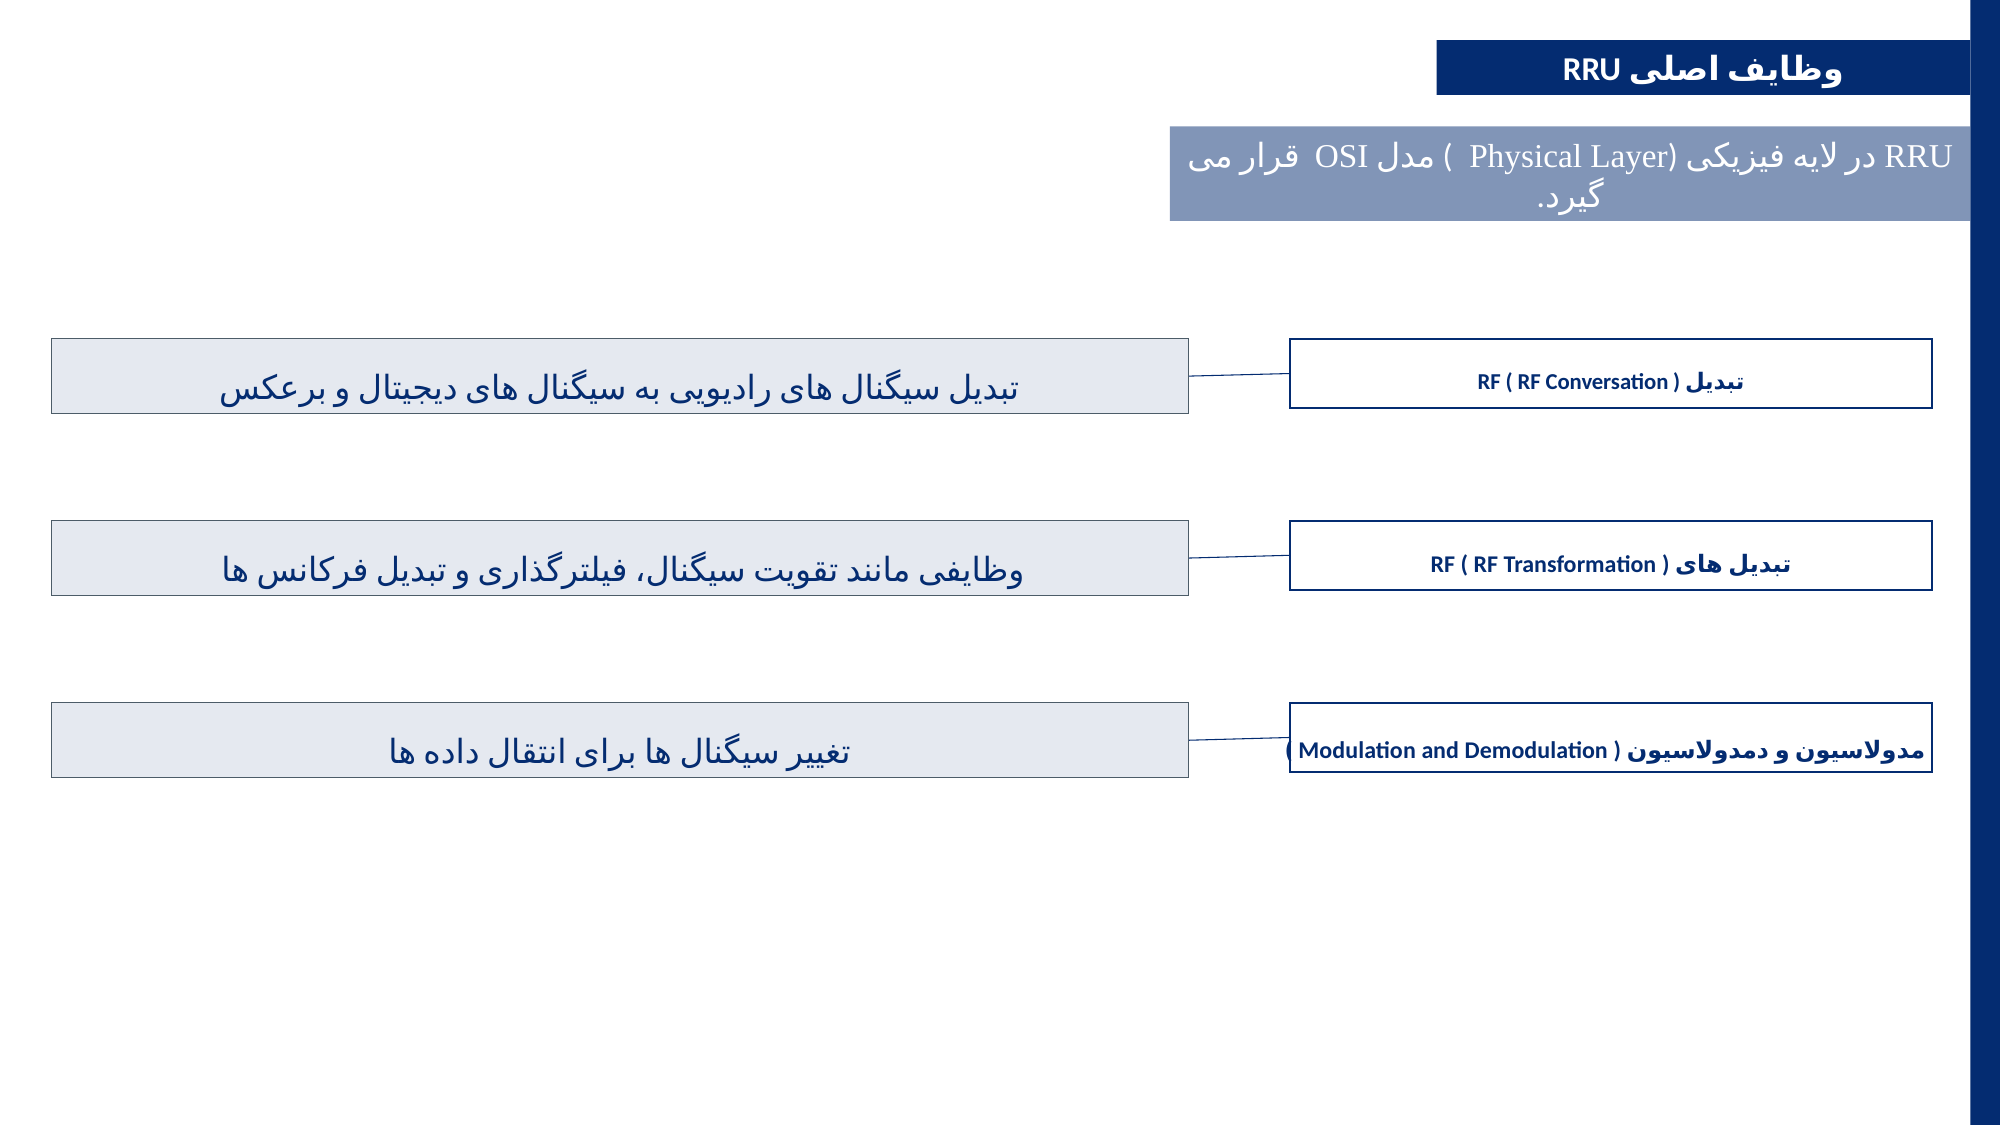

وظایف اصلی RRU
RRU در لایه فیزیکی (Physical Layer  ) مدل OSI  قرار می گیرد.
تبدیل RF ( RF Conversation )
تبدیل سیگنال های رادیویی به سیگنال های دیجیتال و برعکس

تبدیل های RF ( RF Transformation )

وظایفی مانند تقویت سیگنال، فیلترگذاری و تبدیل فرکانس ها

مدولاسیون و دمدولاسیون ( Modulation and Demodulation )

تغییر سیگنال ها برای انتقال داده ها